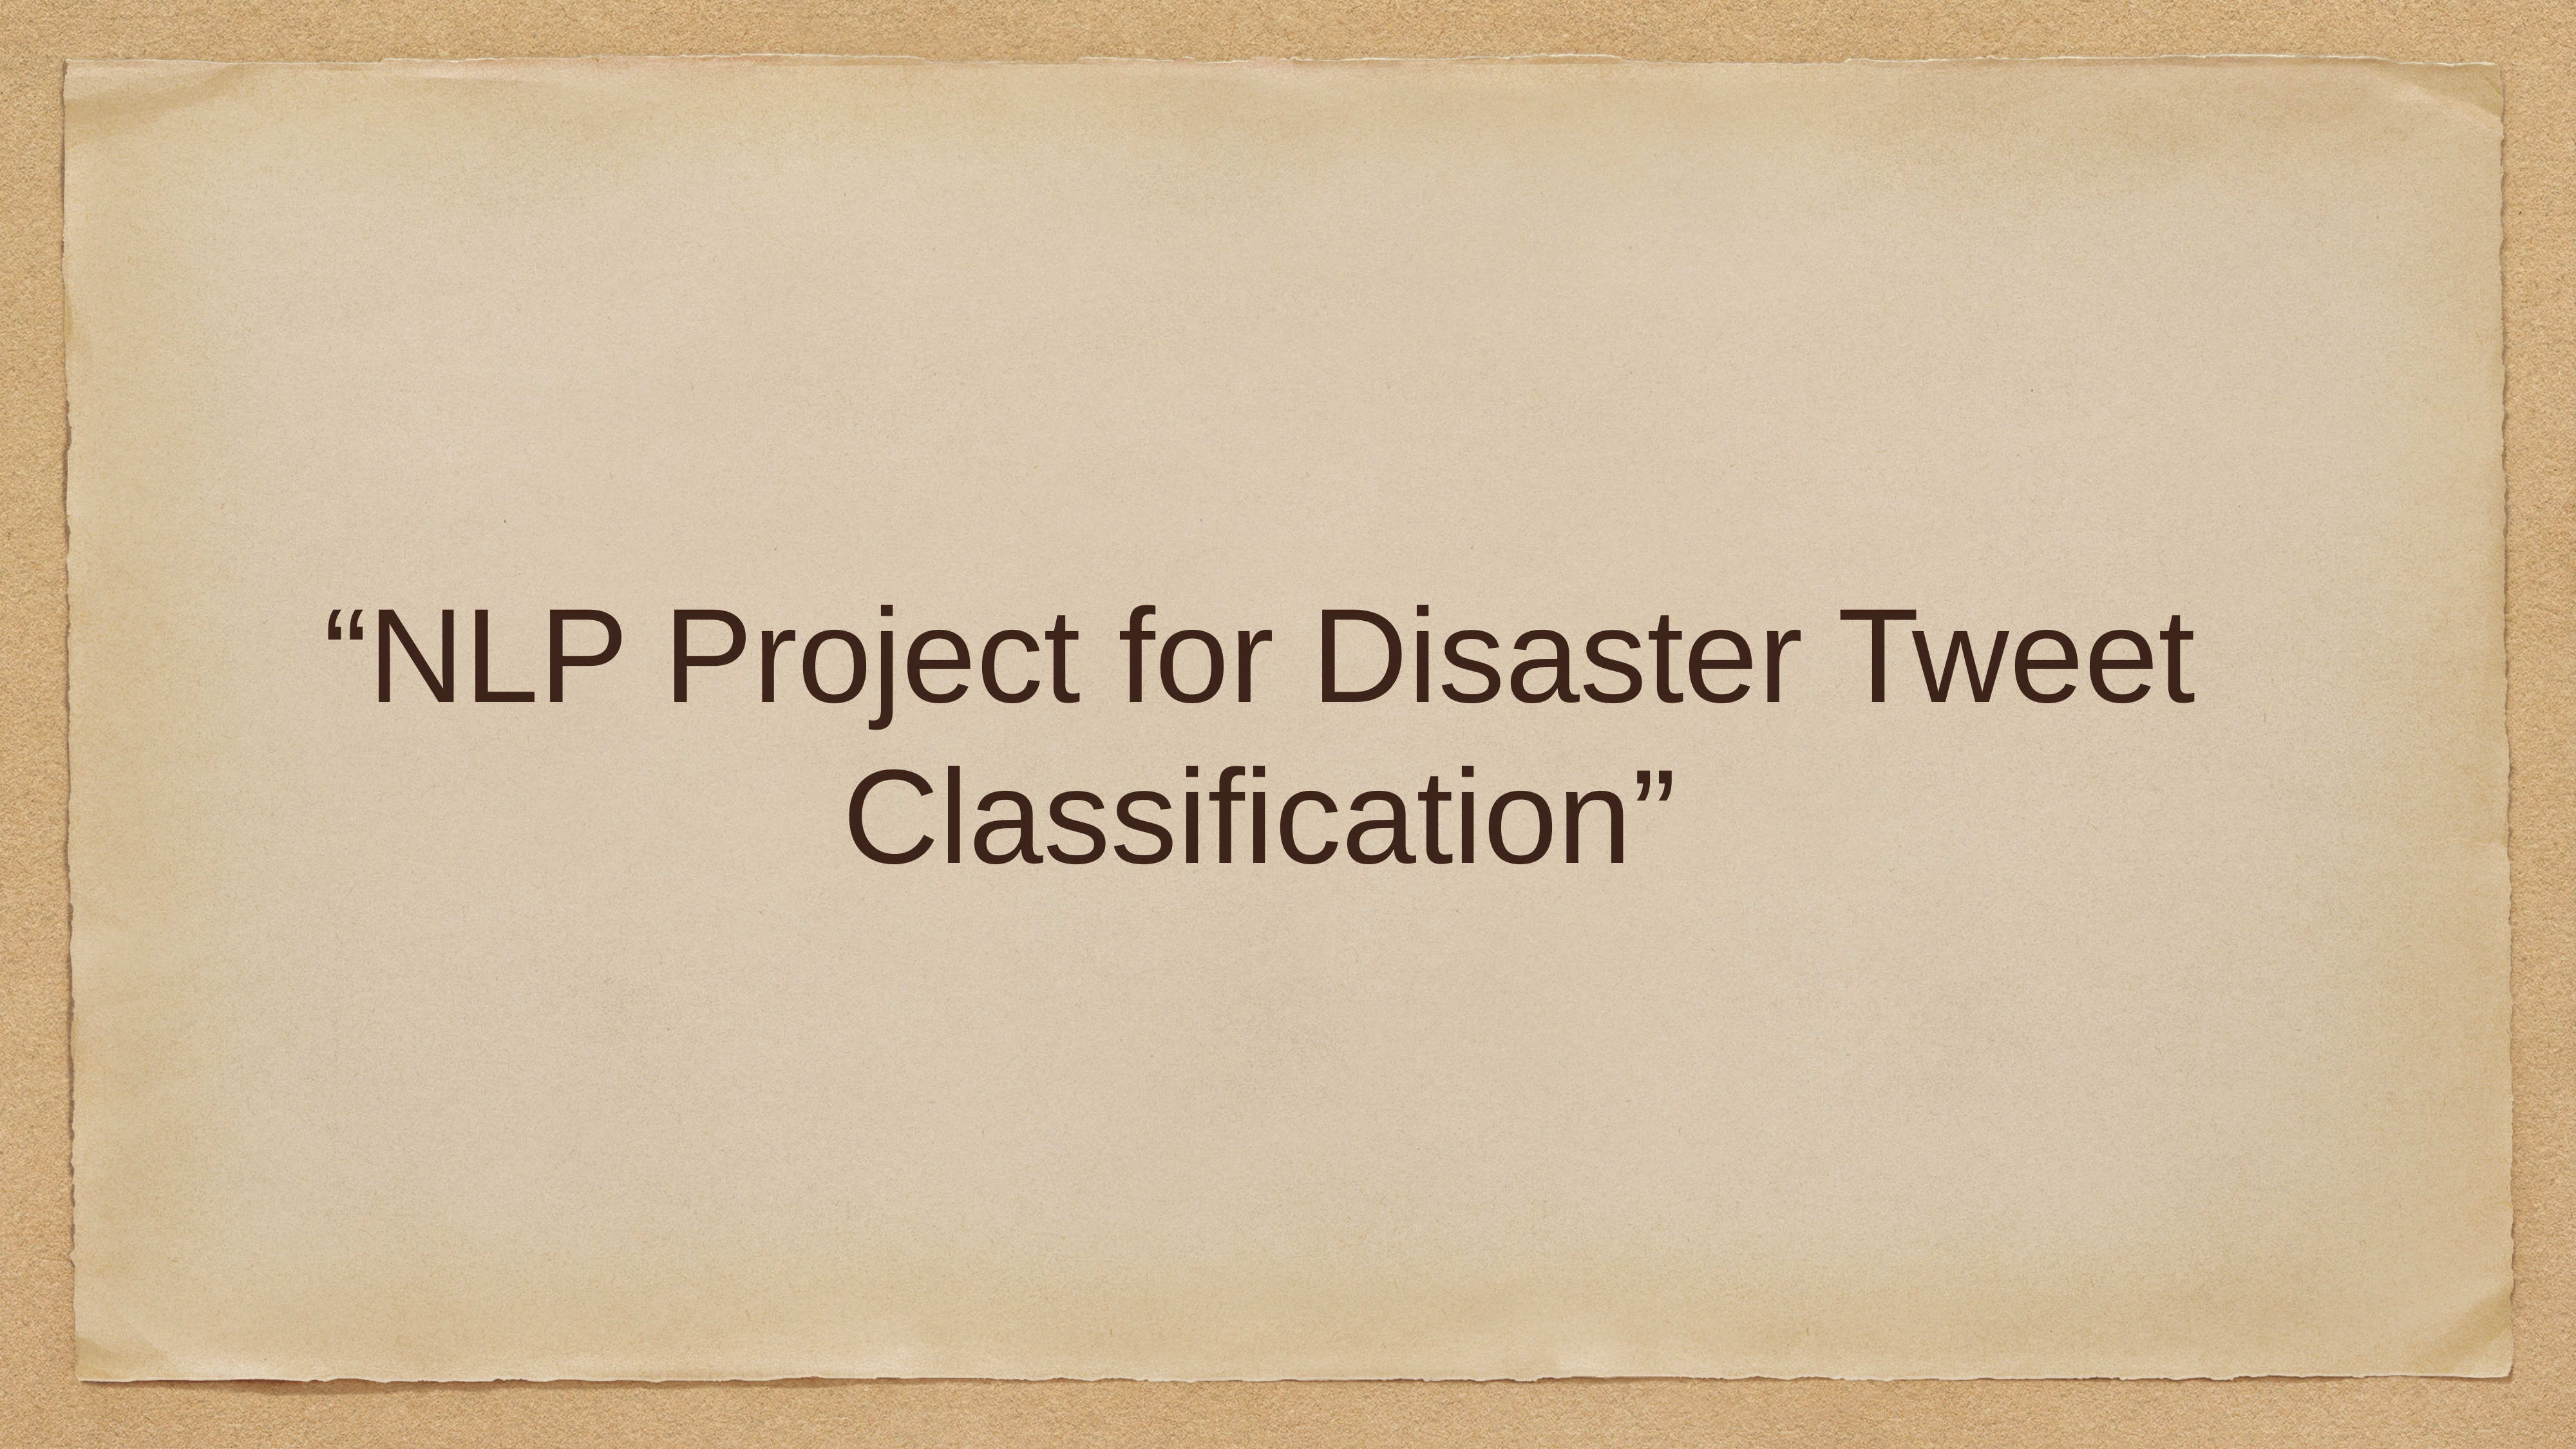

# “NLP Project for Disaster Tweet Classification”